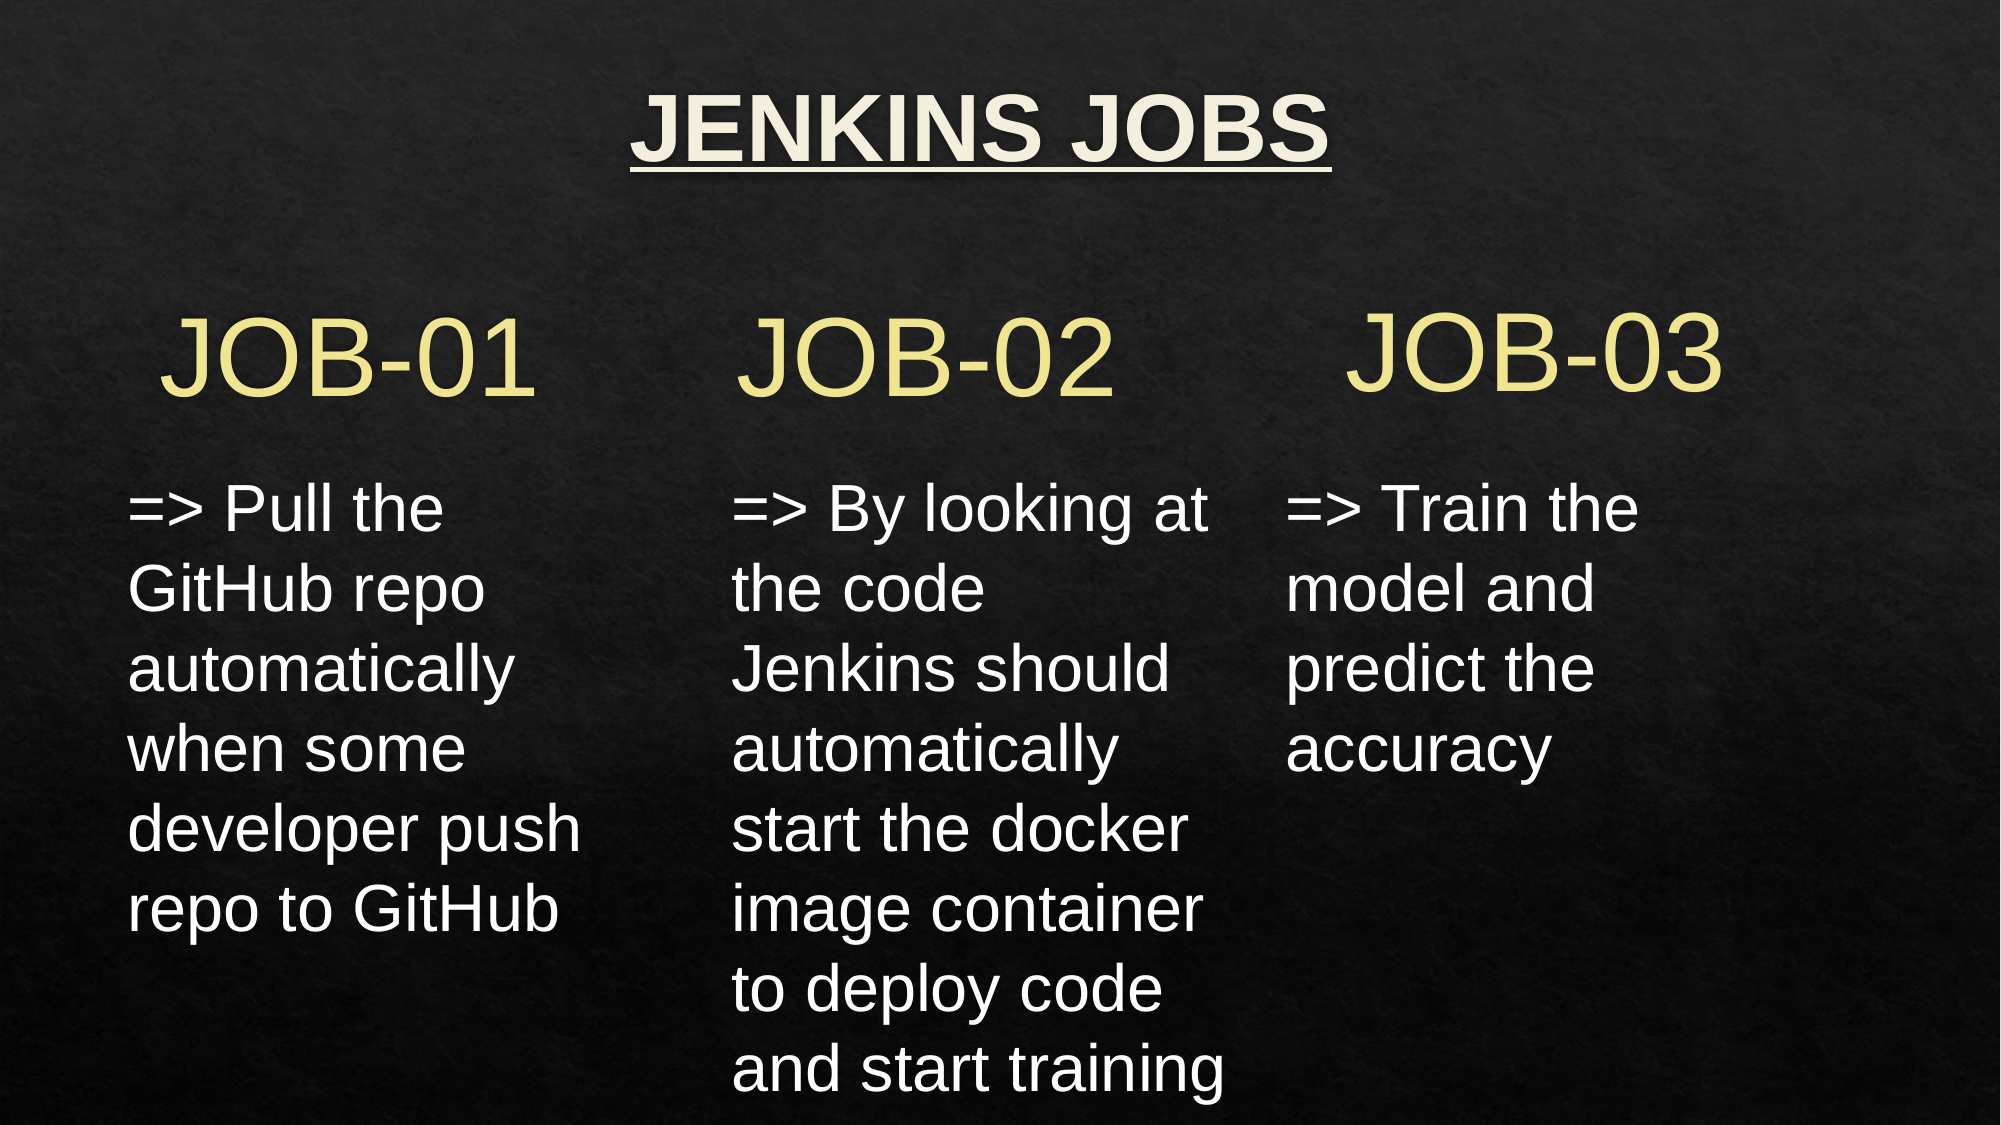

# JENKINS JOBS
 JOB-03
JOB-01
JOB-02
=> Pull the GitHub repo  automatically when some developer push repo to GitHub
=> By looking at the code Jenkins should automatically start the docker image container to deploy code and start training
=> Train the model and predict the accuracy